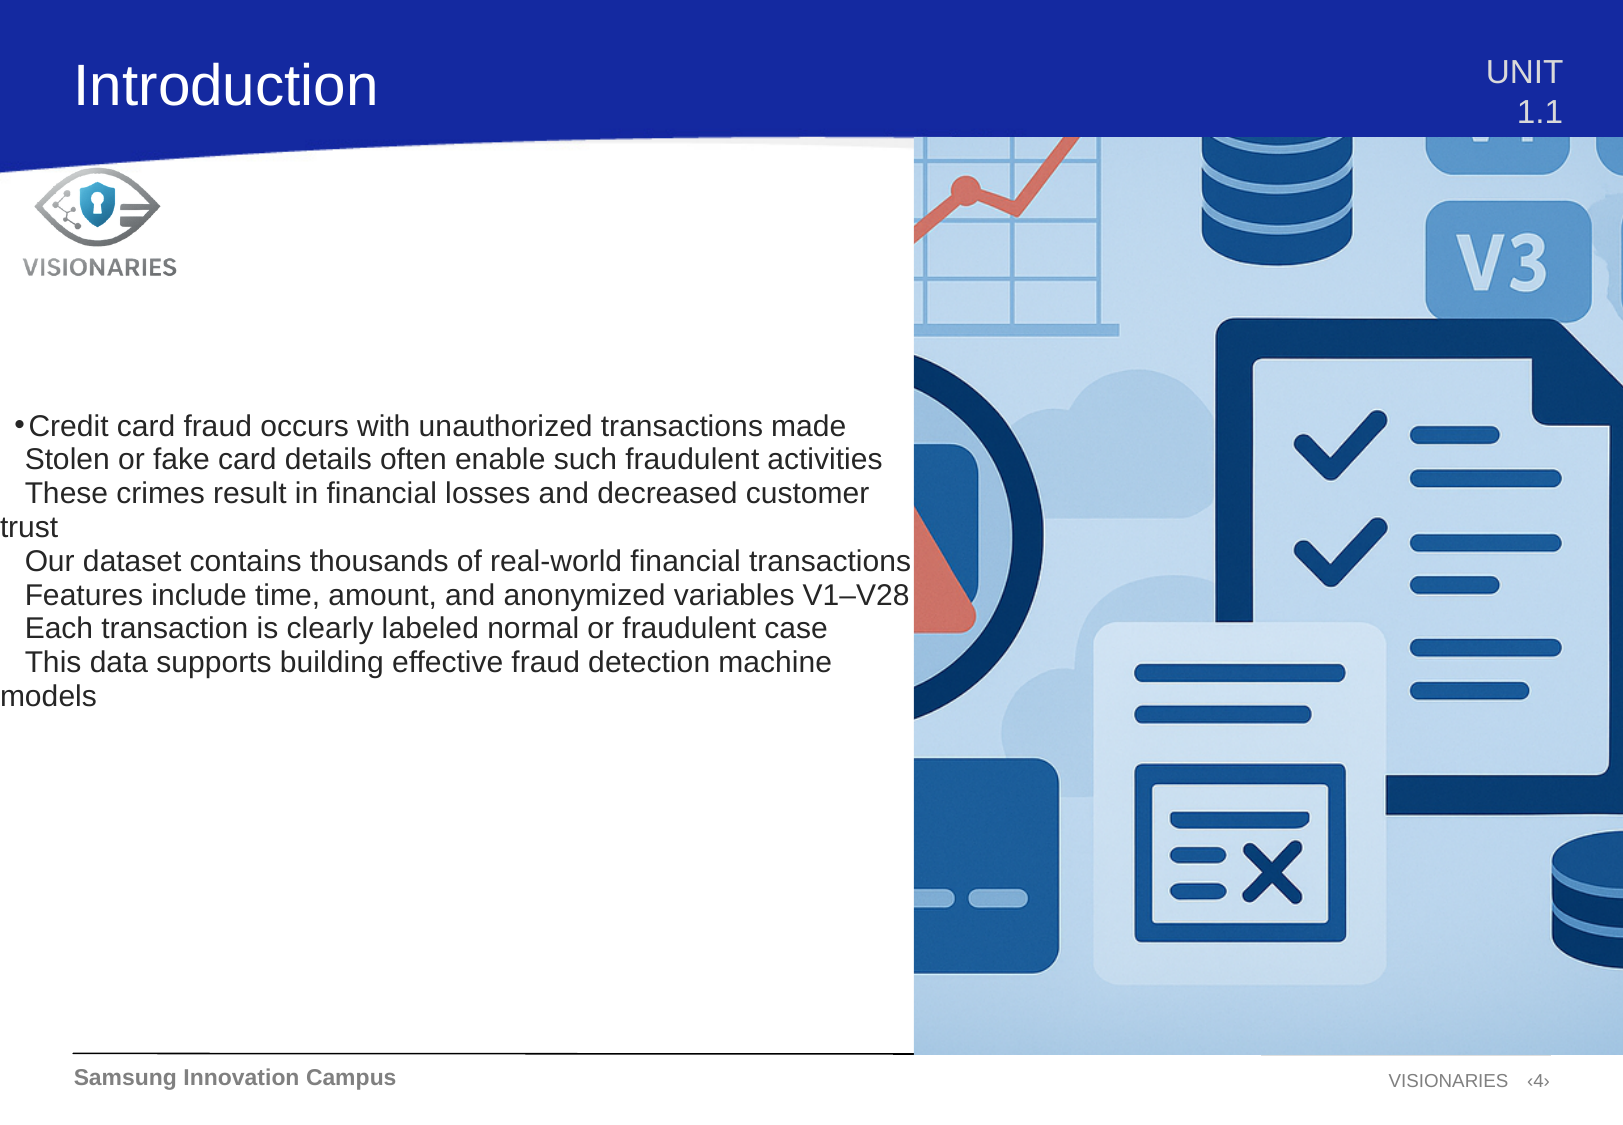

Introduction
UNIT 1.1

Credit card fraud occurs with unauthorized transactions made
   Stolen or fake card details often enable such fraudulent activities
   These crimes result in financial losses and decreased customer trust
   Our dataset contains thousands of real-world financial transactions
   Features include time, amount, and anonymized variables V1–V28
   Each transaction is clearly labeled normal or fraudulent case
   This data supports building effective fraud detection machine models

Samsung Innovation Campus

VISIONARIES

‹4›